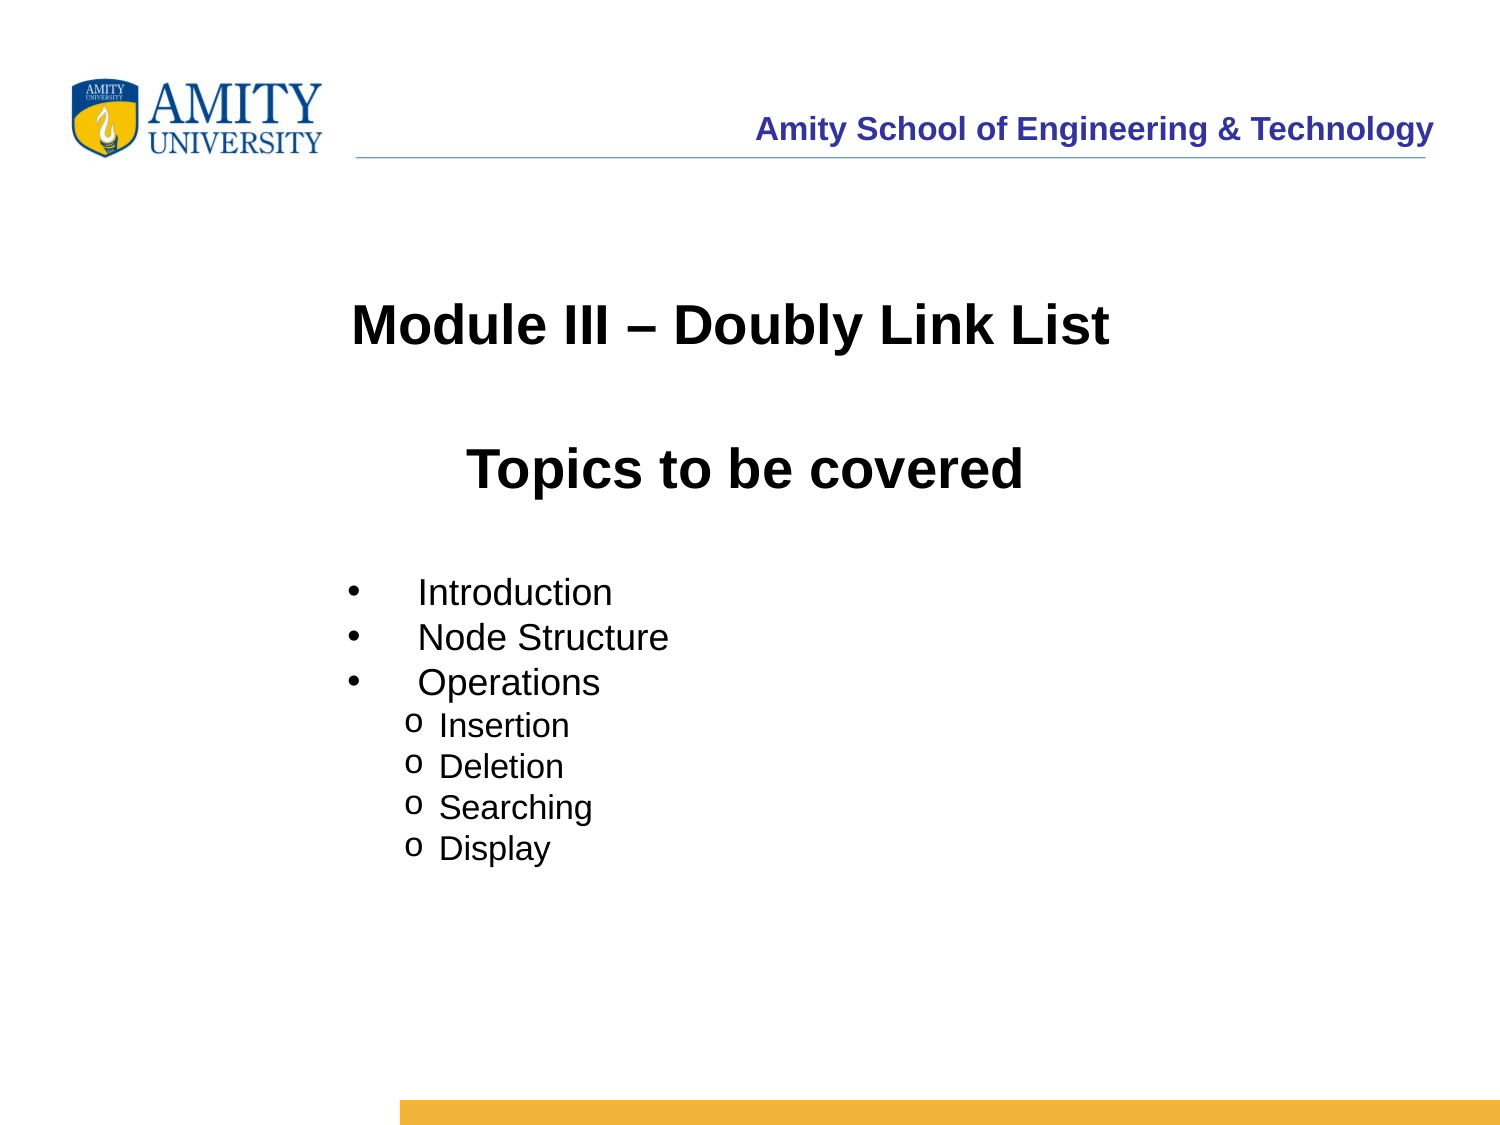

Module III – Doubly Link List
Topics to be covered

Introduction
Node Structure
Operations
Insertion
Deletion
Searching
Display